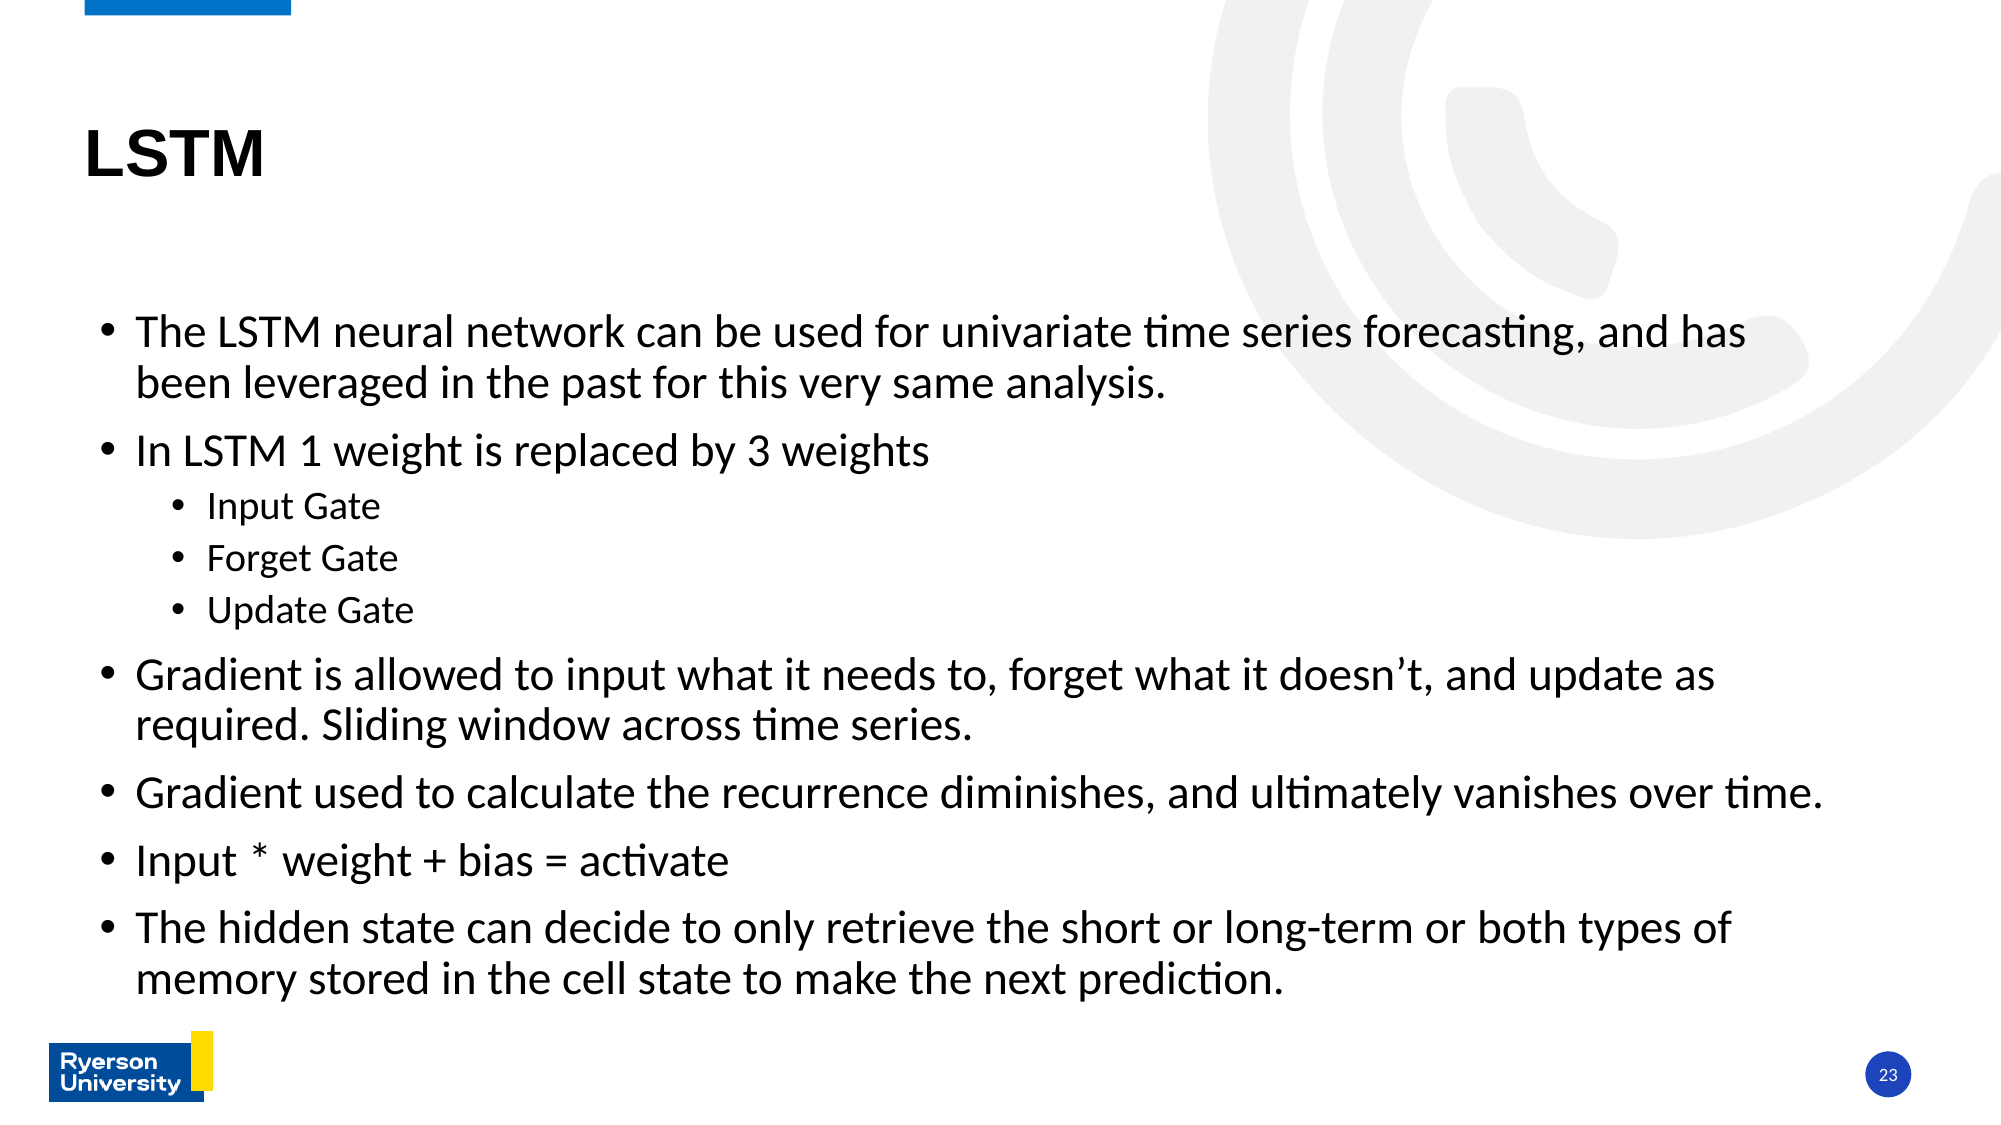

# LSTM
The LSTM neural network can be used for univariate time series forecasting, and has been leveraged in the past for this very same analysis.
In LSTM 1 weight is replaced by 3 weights
Input Gate
Forget Gate
Update Gate
Gradient is allowed to input what it needs to, forget what it doesn’t, and update as required. Sliding window across time series.
Gradient used to calculate the recurrence diminishes, and ultimately vanishes over time.
Input * weight + bias = activate
The hidden state can decide to only retrieve the short or long-term or both types of memory stored in the cell state to make the next prediction.

23